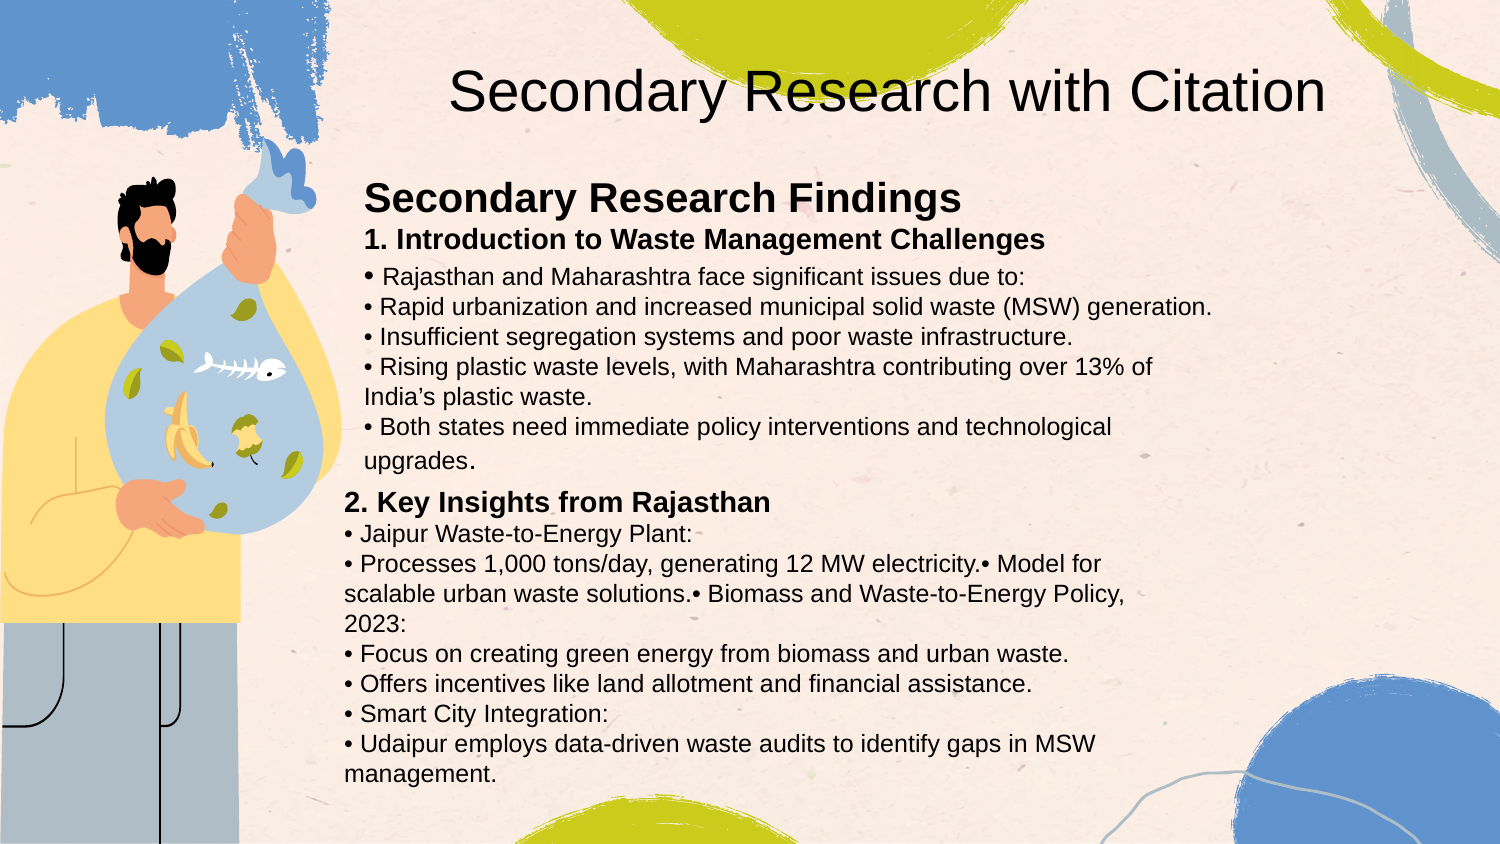

# Secondary Research with Citation

Secondary Research Findings
1. Introduction to Waste Management Challenges
• Rajasthan and Maharashtra face significant issues due to:
• Rapid urbanization and increased municipal solid waste (MSW) generation.
• Insufficient segregation systems and poor waste infrastructure.
• Rising plastic waste levels, with Maharashtra contributing over 13% of India’s plastic waste.
• Both states need immediate policy interventions and technological upgrades.

2. Key Insights from Rajasthan
• Jaipur Waste-to-Energy Plant:
• Processes 1,000 tons/day, generating 12 MW electricity.• Model for scalable urban waste solutions.• Biomass and Waste-to-Energy Policy, 2023:
• Focus on creating green energy from biomass and urban waste.
• Offers incentives like land allotment and financial assistance.
• Smart City Integration:
• Udaipur employs data-driven waste audits to identify gaps in MSW management.